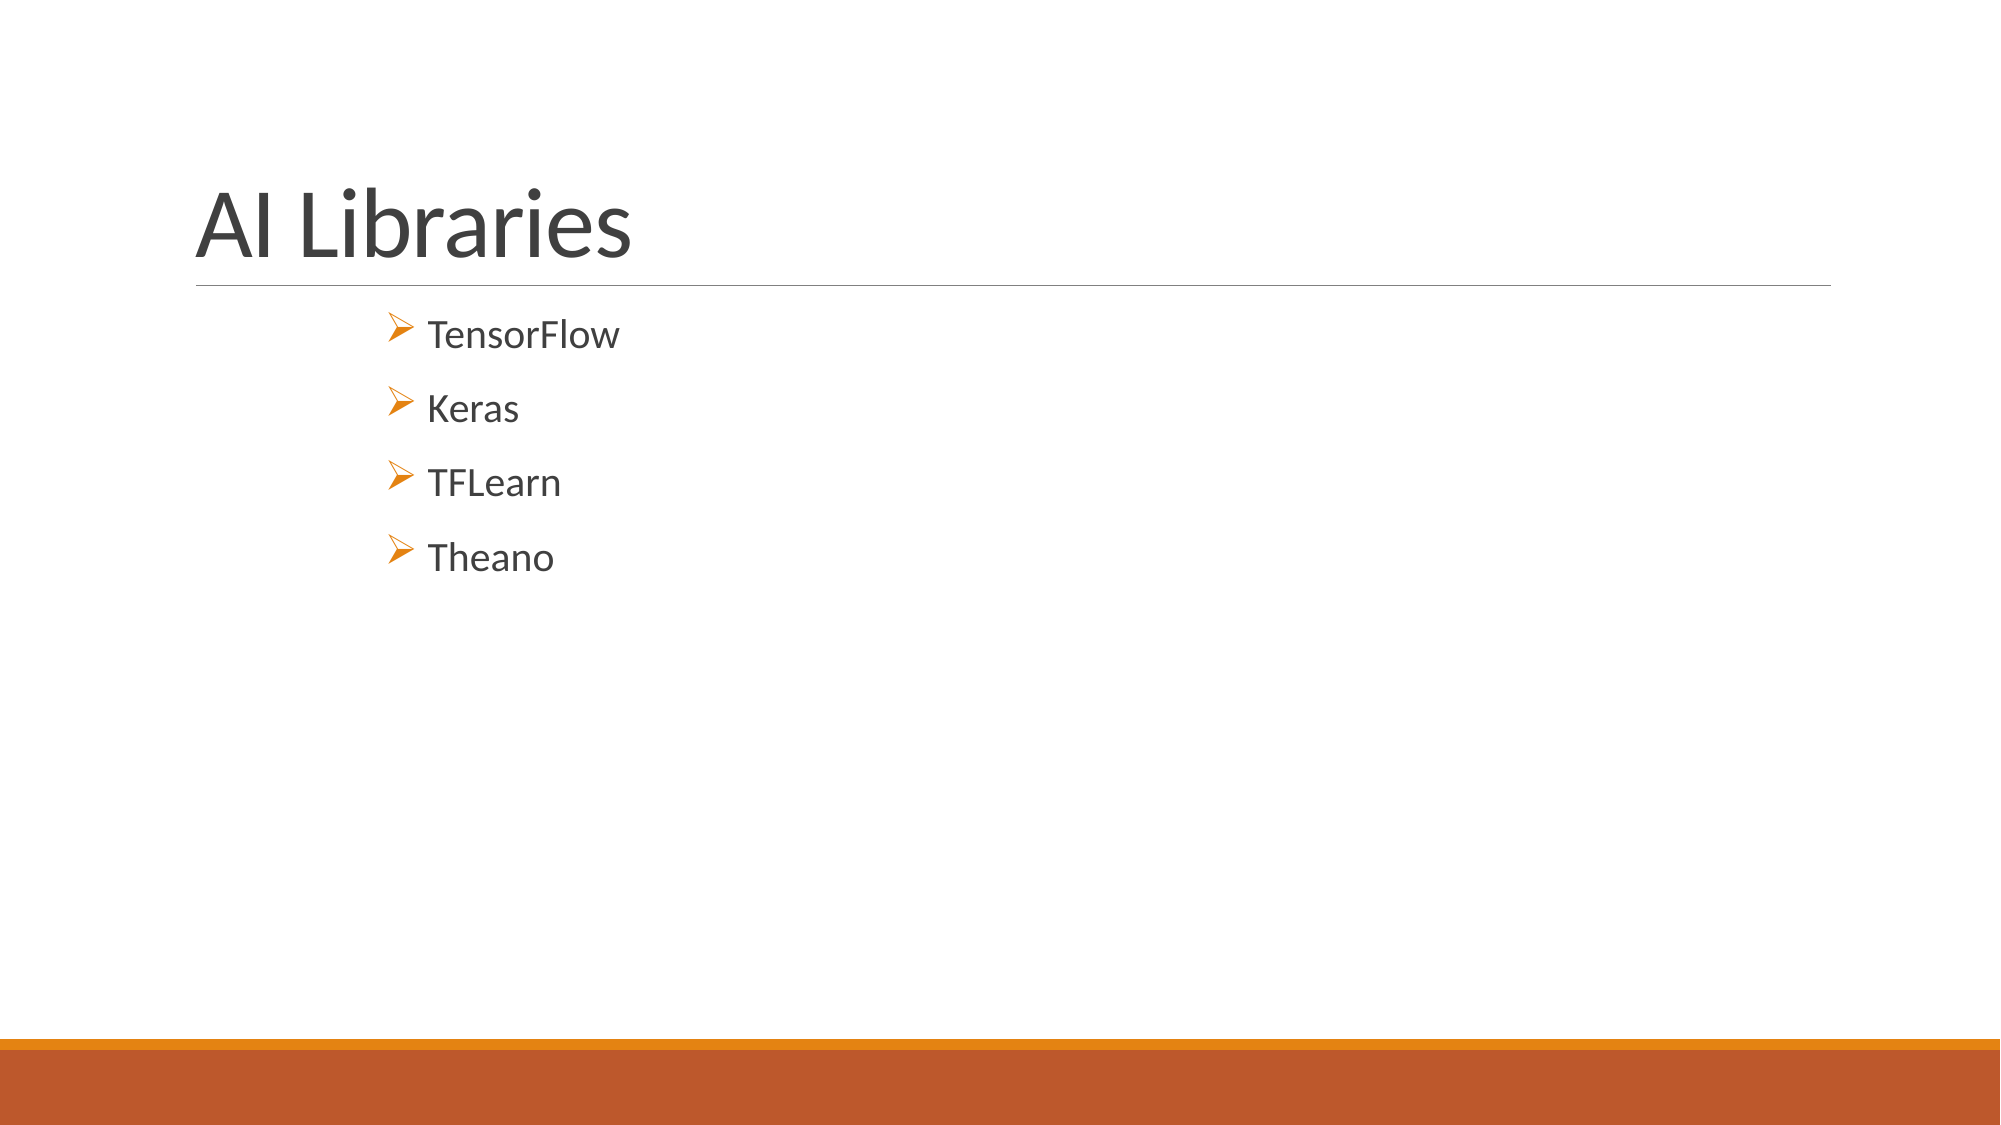

# AI Libraries
 TensorFlow
 Keras
 TFLearn
 Theano